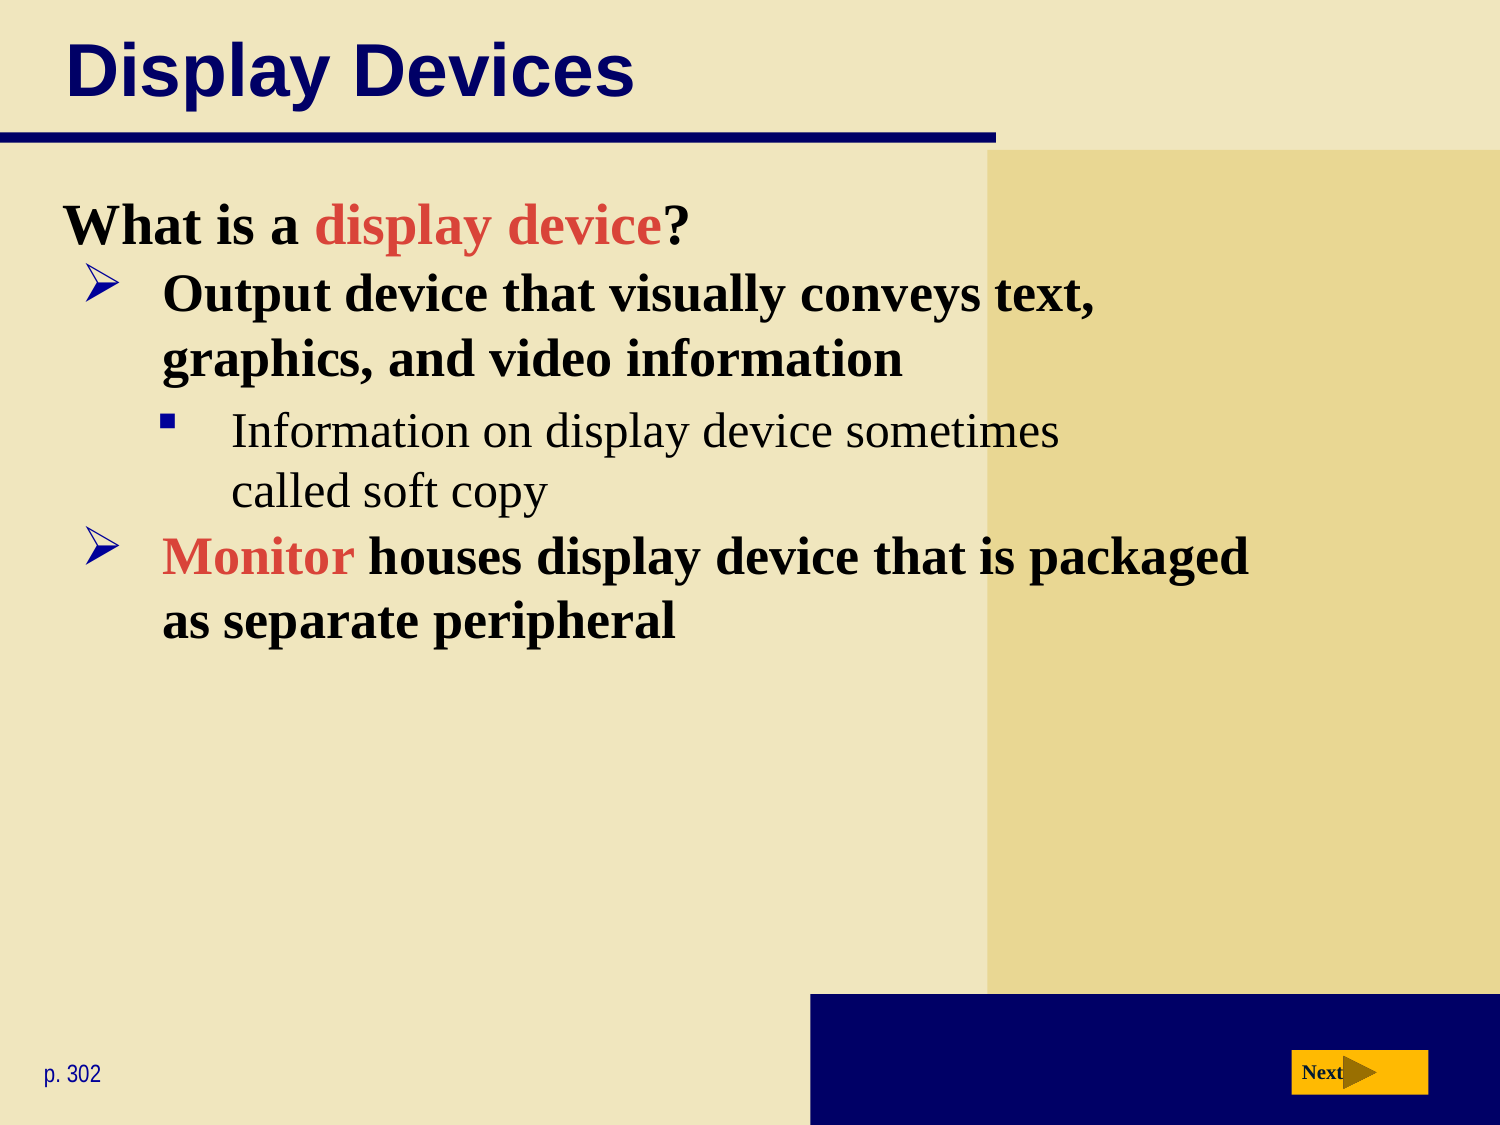

# Display Devices
What is a display device?
Output device that visually conveys text, graphics, and video information
Information on display device sometimes
called soft copy
Monitor houses display device that is packaged as separate peripheral
p. 302

Next